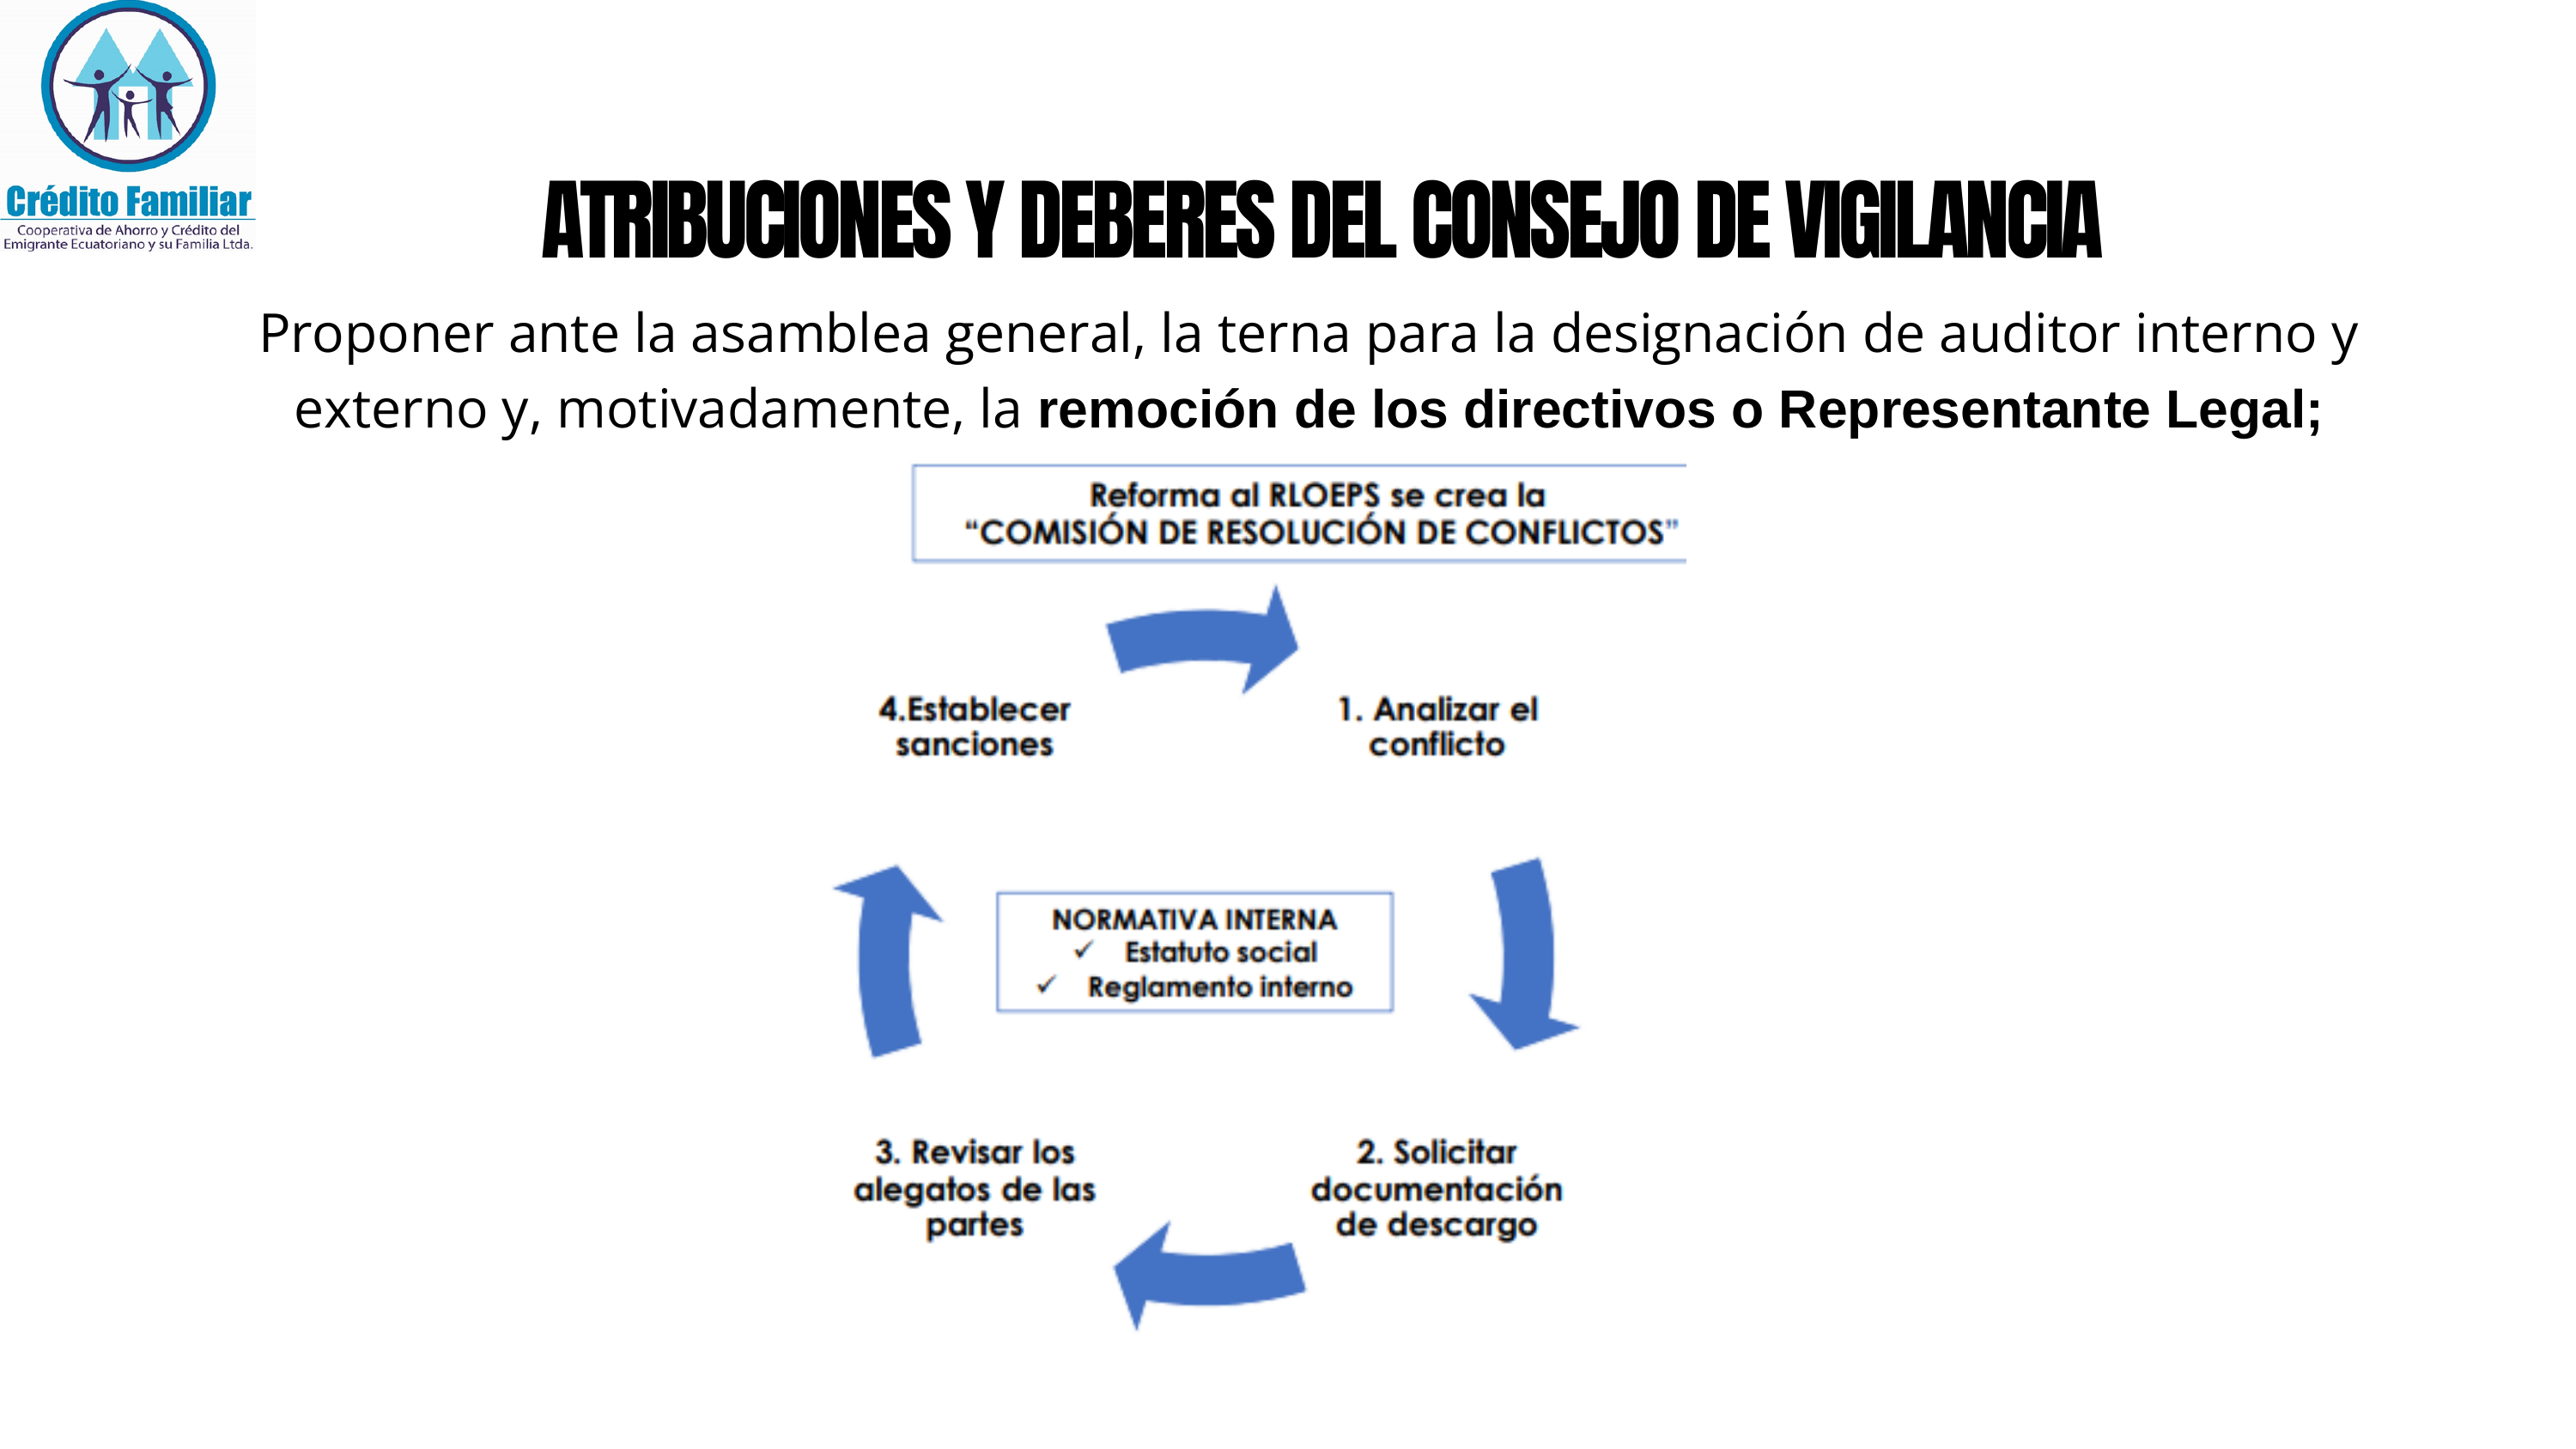

ATRIBUCIONES Y DEBERES DEL CONSEJO DE VIGILANCIA
Proponer ante la asamblea general, la terna para la designación de auditor interno y externo y, motivadamente, la remoción de los directivos o Representante Legal;